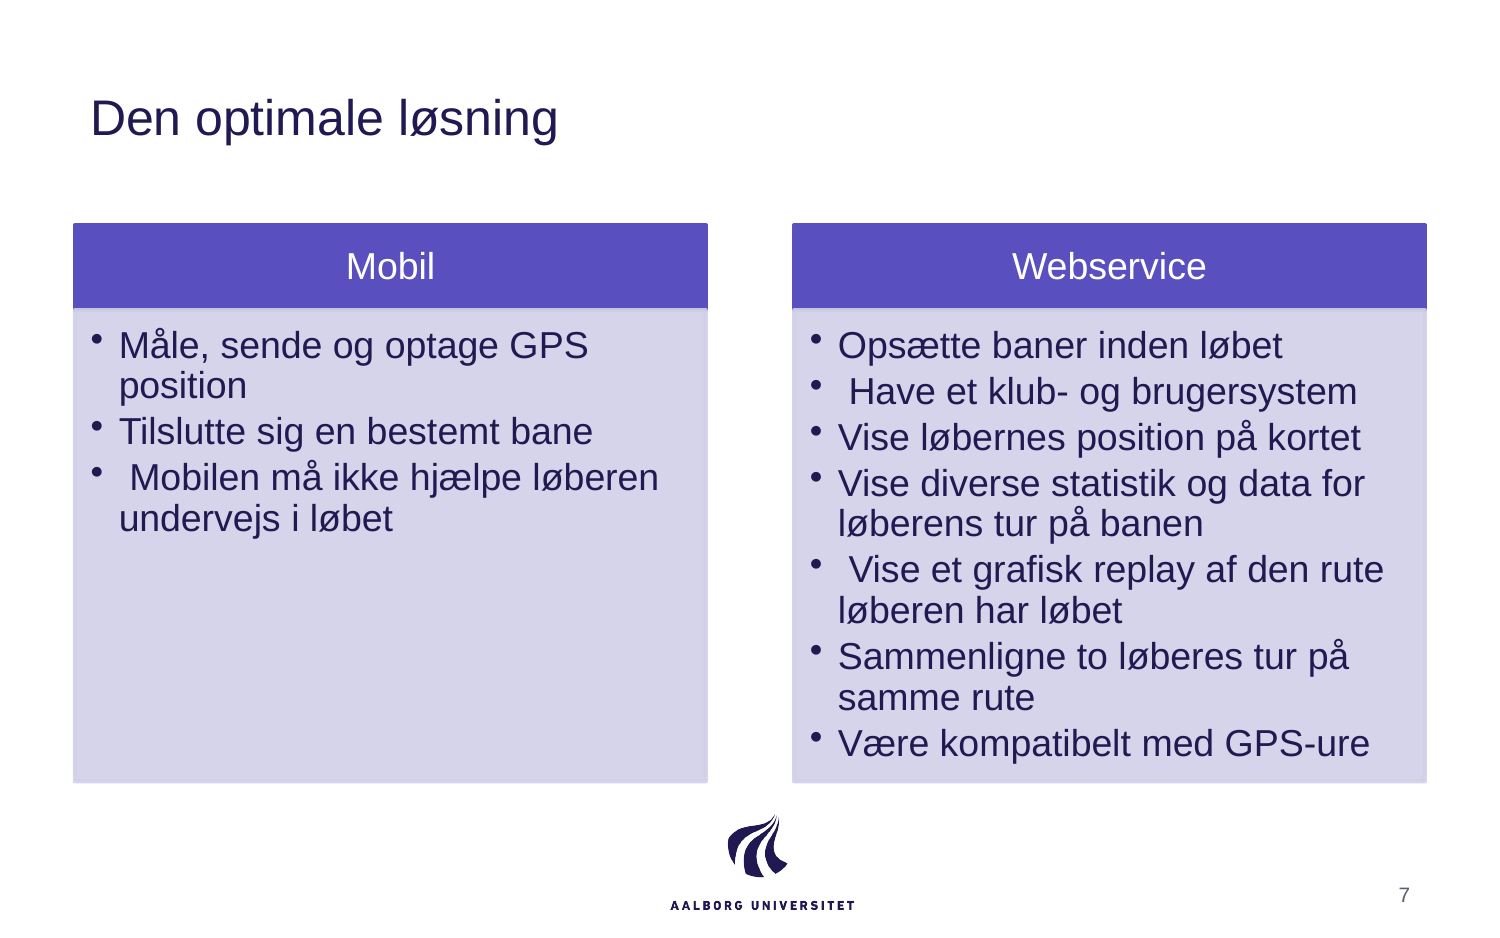

# Den optimale løsning
Mobil
Måle, sende og optage GPS position
Tilslutte sig en bestemt bane
 Mobilen må ikke hjælpe løberen undervejs i løbet
Webservice
Opsætte baner inden løbet
 Have et klub- og brugersystem
Vise løbernes position på kortet
Vise diverse statistik og data for løberens tur på banen
 Vise et graﬁsk replay af den rute løberen har løbet
Sammenligne to løberes tur på samme rute
Være kompatibelt med GPS-ure
7